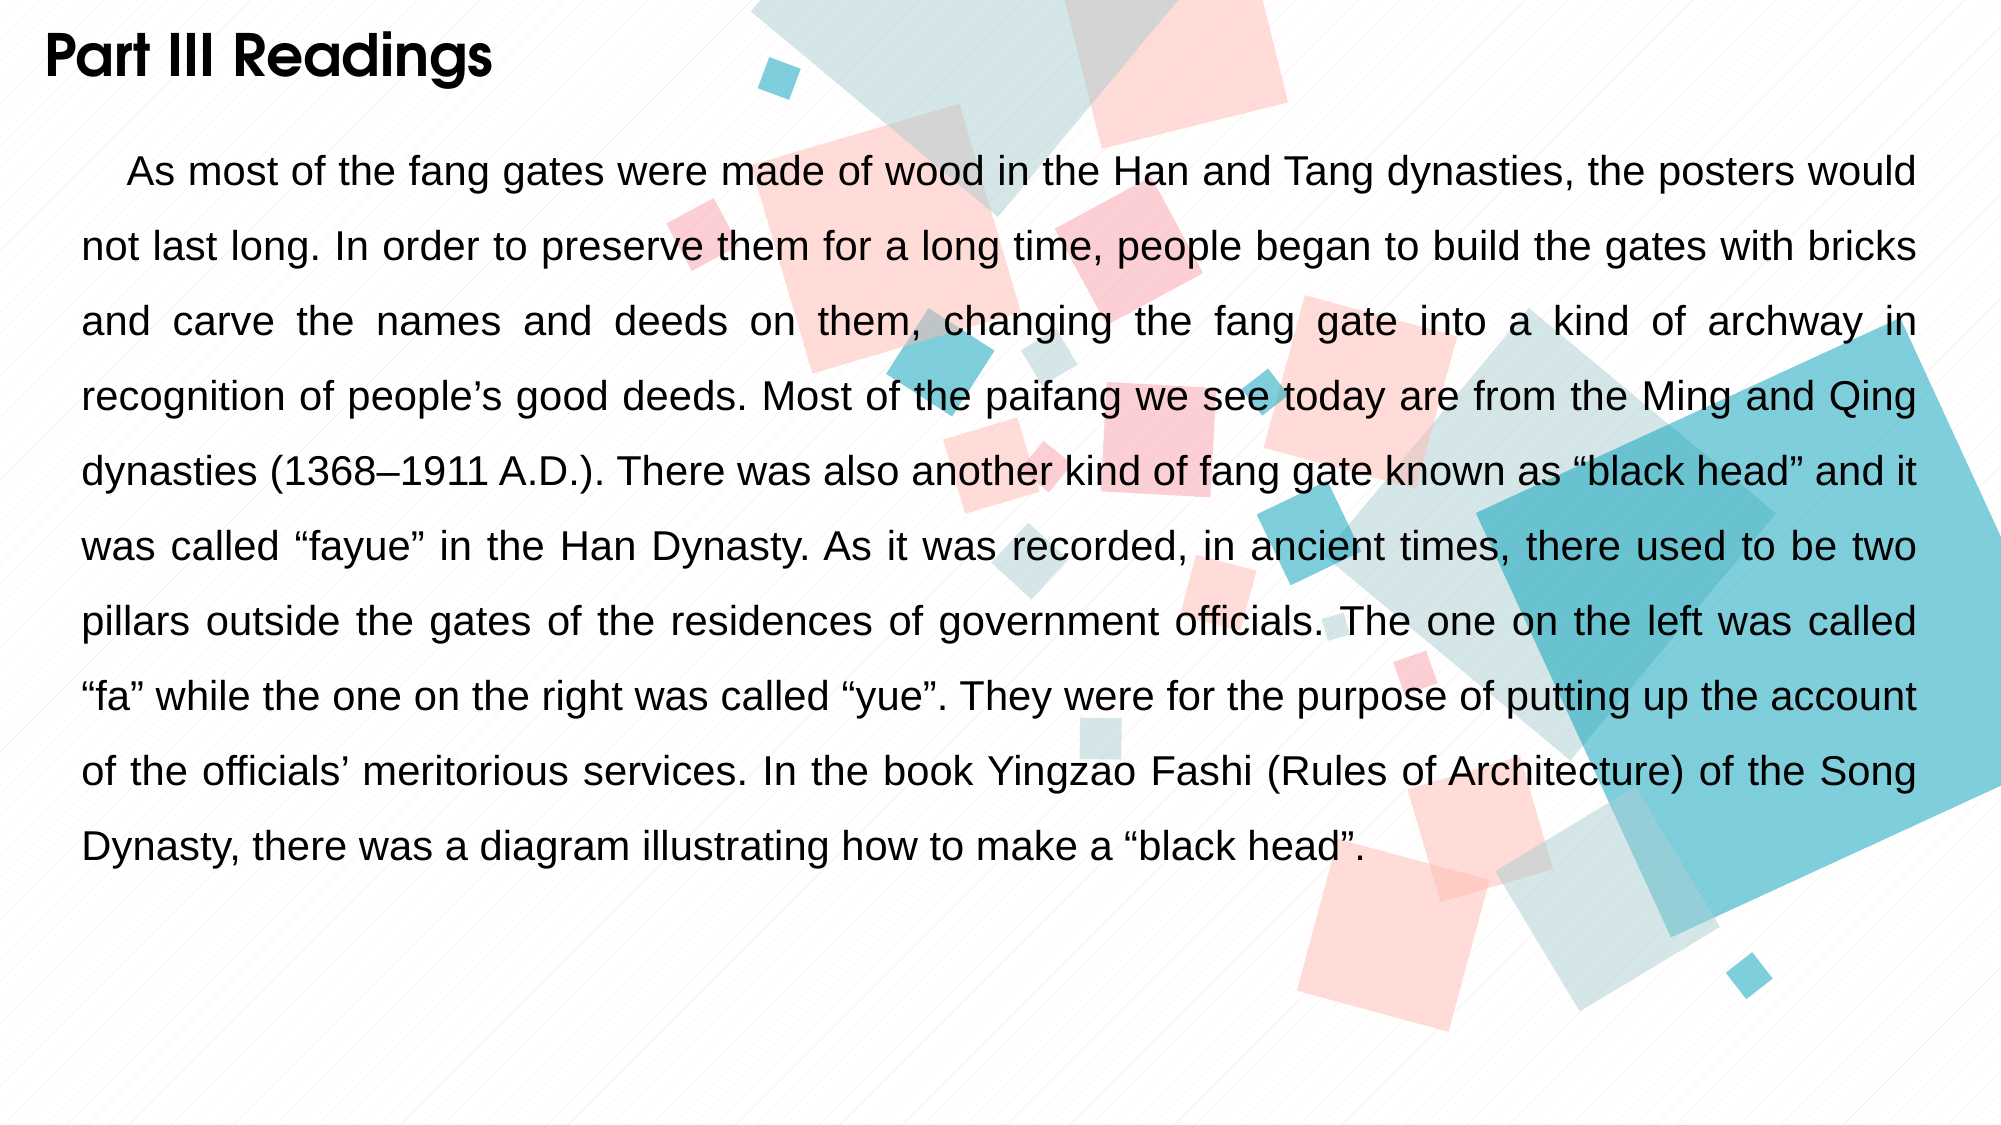

Part III Readings
    As most of the fang gates were made of wood in the Han and Tang dynasties, the posters would not last long. In order to preserve them for a long time, people began to build the gates with bricks and carve the names and deeds on them, changing the fang gate into a kind of archway in recognition of people’s good deeds. Most of the paifang we see today are from the Ming and Qing dynasties (1368–1911 A.D.). There was also another kind of fang gate known as “black head” and it was called “fayue” in the Han Dynasty. As it was recorded, in ancient times, there used to be two pillars outside the gates of the residences of government officials. The one on the left was called “fa” while the one on the right was called “yue”. They were for the purpose of putting up the account of the officials’ meritorious services. In the book Yingzao Fashi (Rules of Architecture) of the Song Dynasty, there was a diagram illustrating how to make a “black head”.